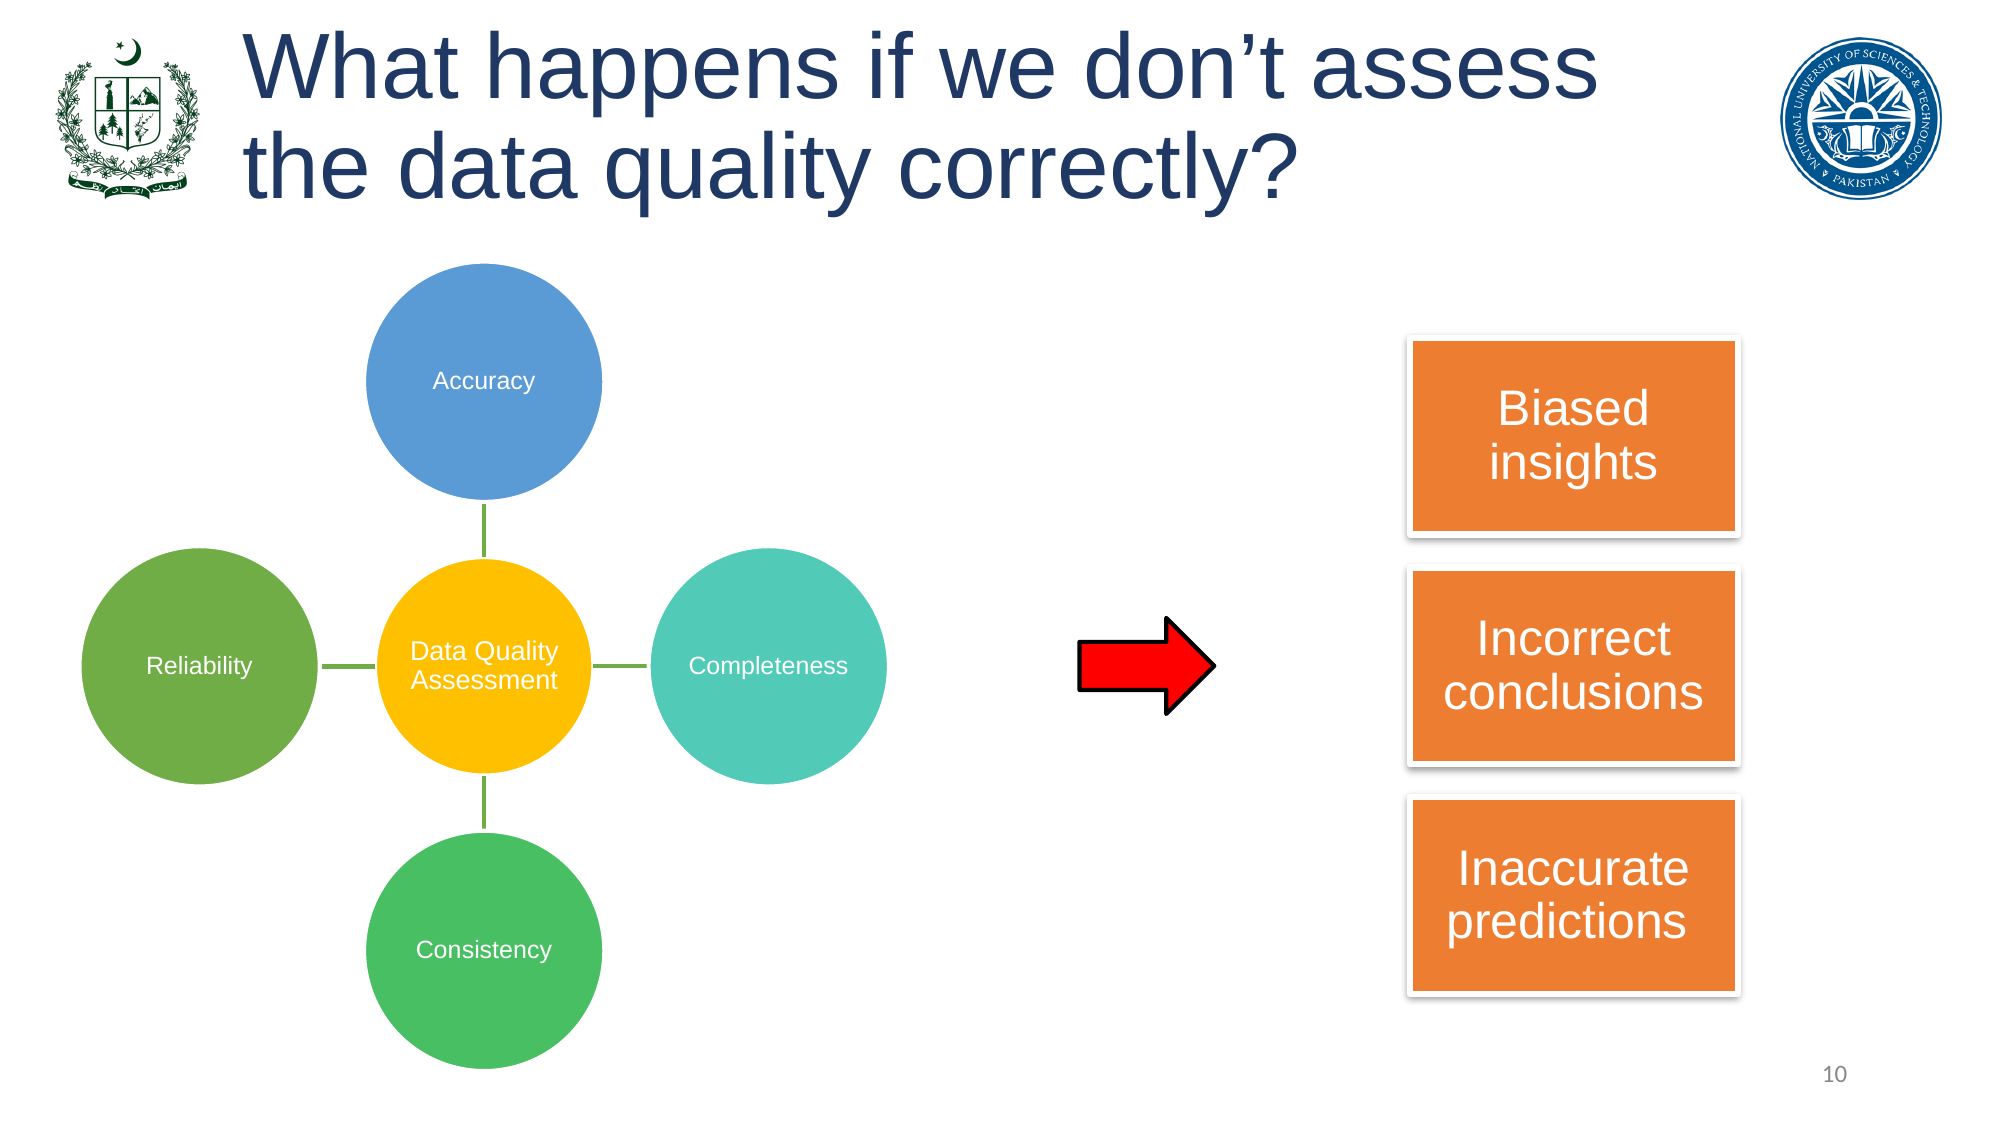

# What happens if we don’t assess the data quality correctly?
Data Quality Assessment

Accuracy

Completeness

Consistency

Reliability
Biased insights
Incorrect conclusions
Inaccurate predictions

10